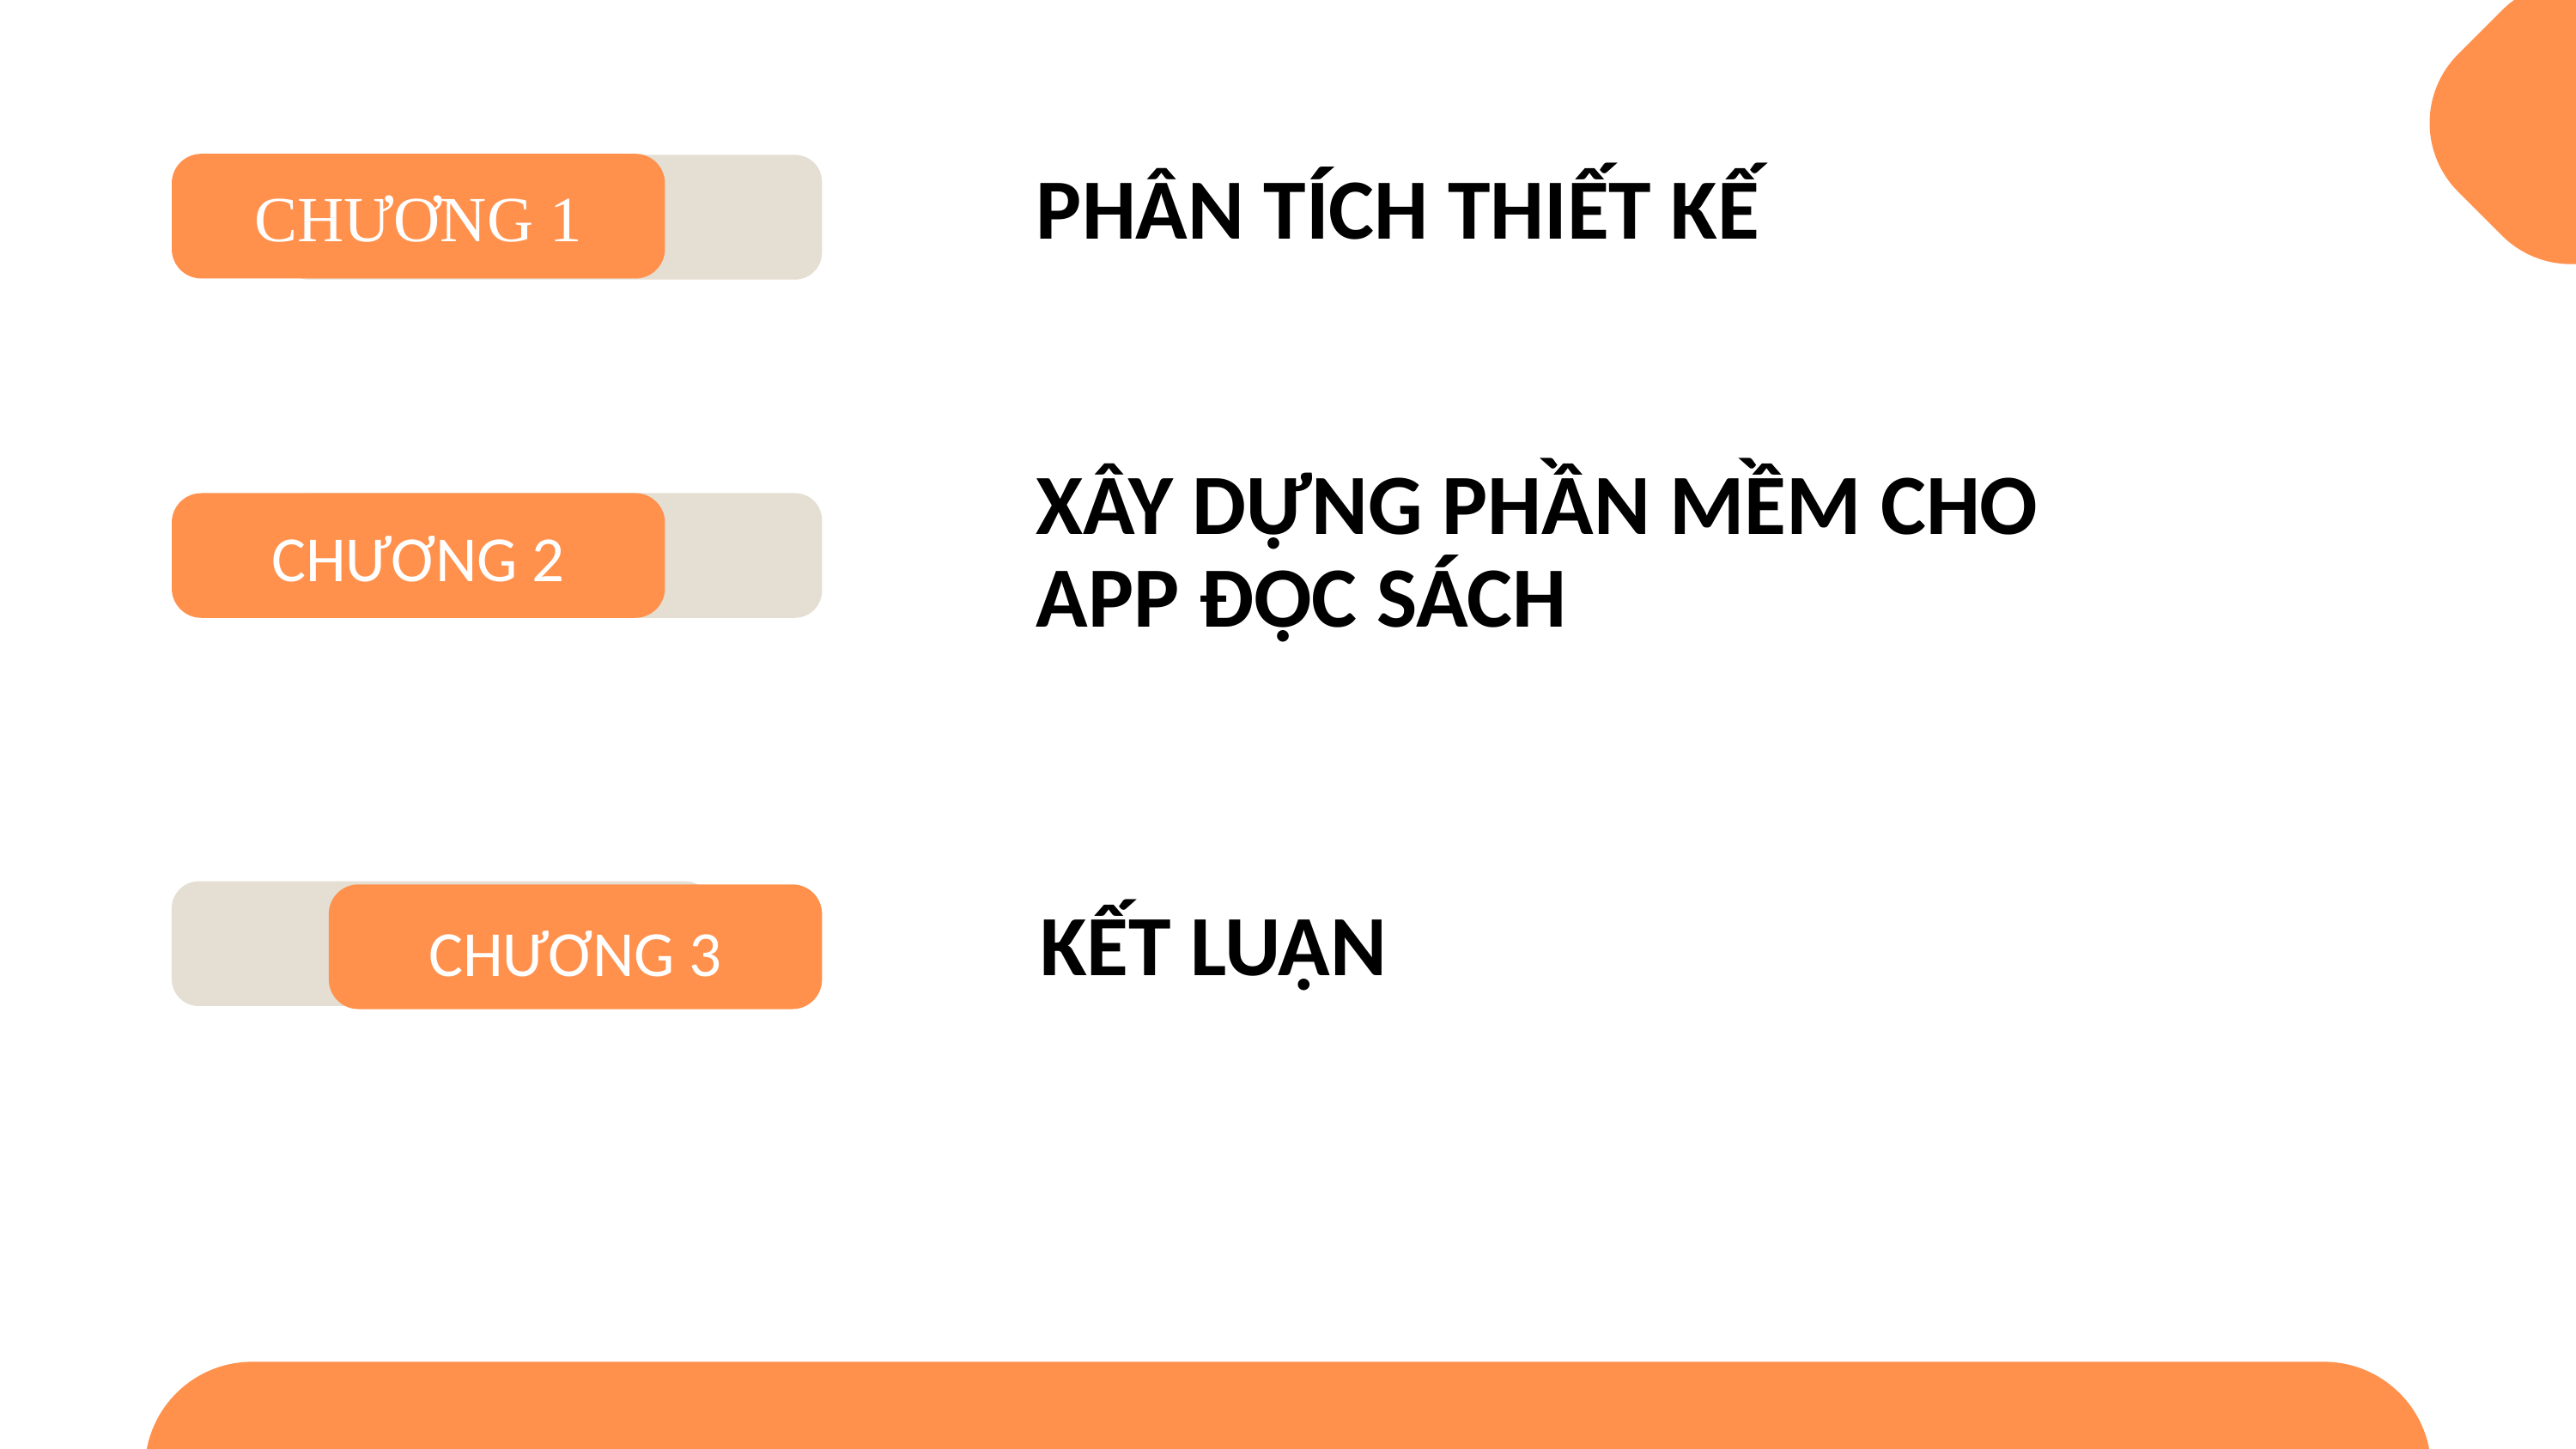

CHƯƠNG 1
PHÂN TÍCH THIẾT KẾ

XÂY DỰNG PHẦN MỀM CHO APP ĐỌC SÁCH
CHƯƠNG 2

CHƯƠNG 3

KẾT LUẬN